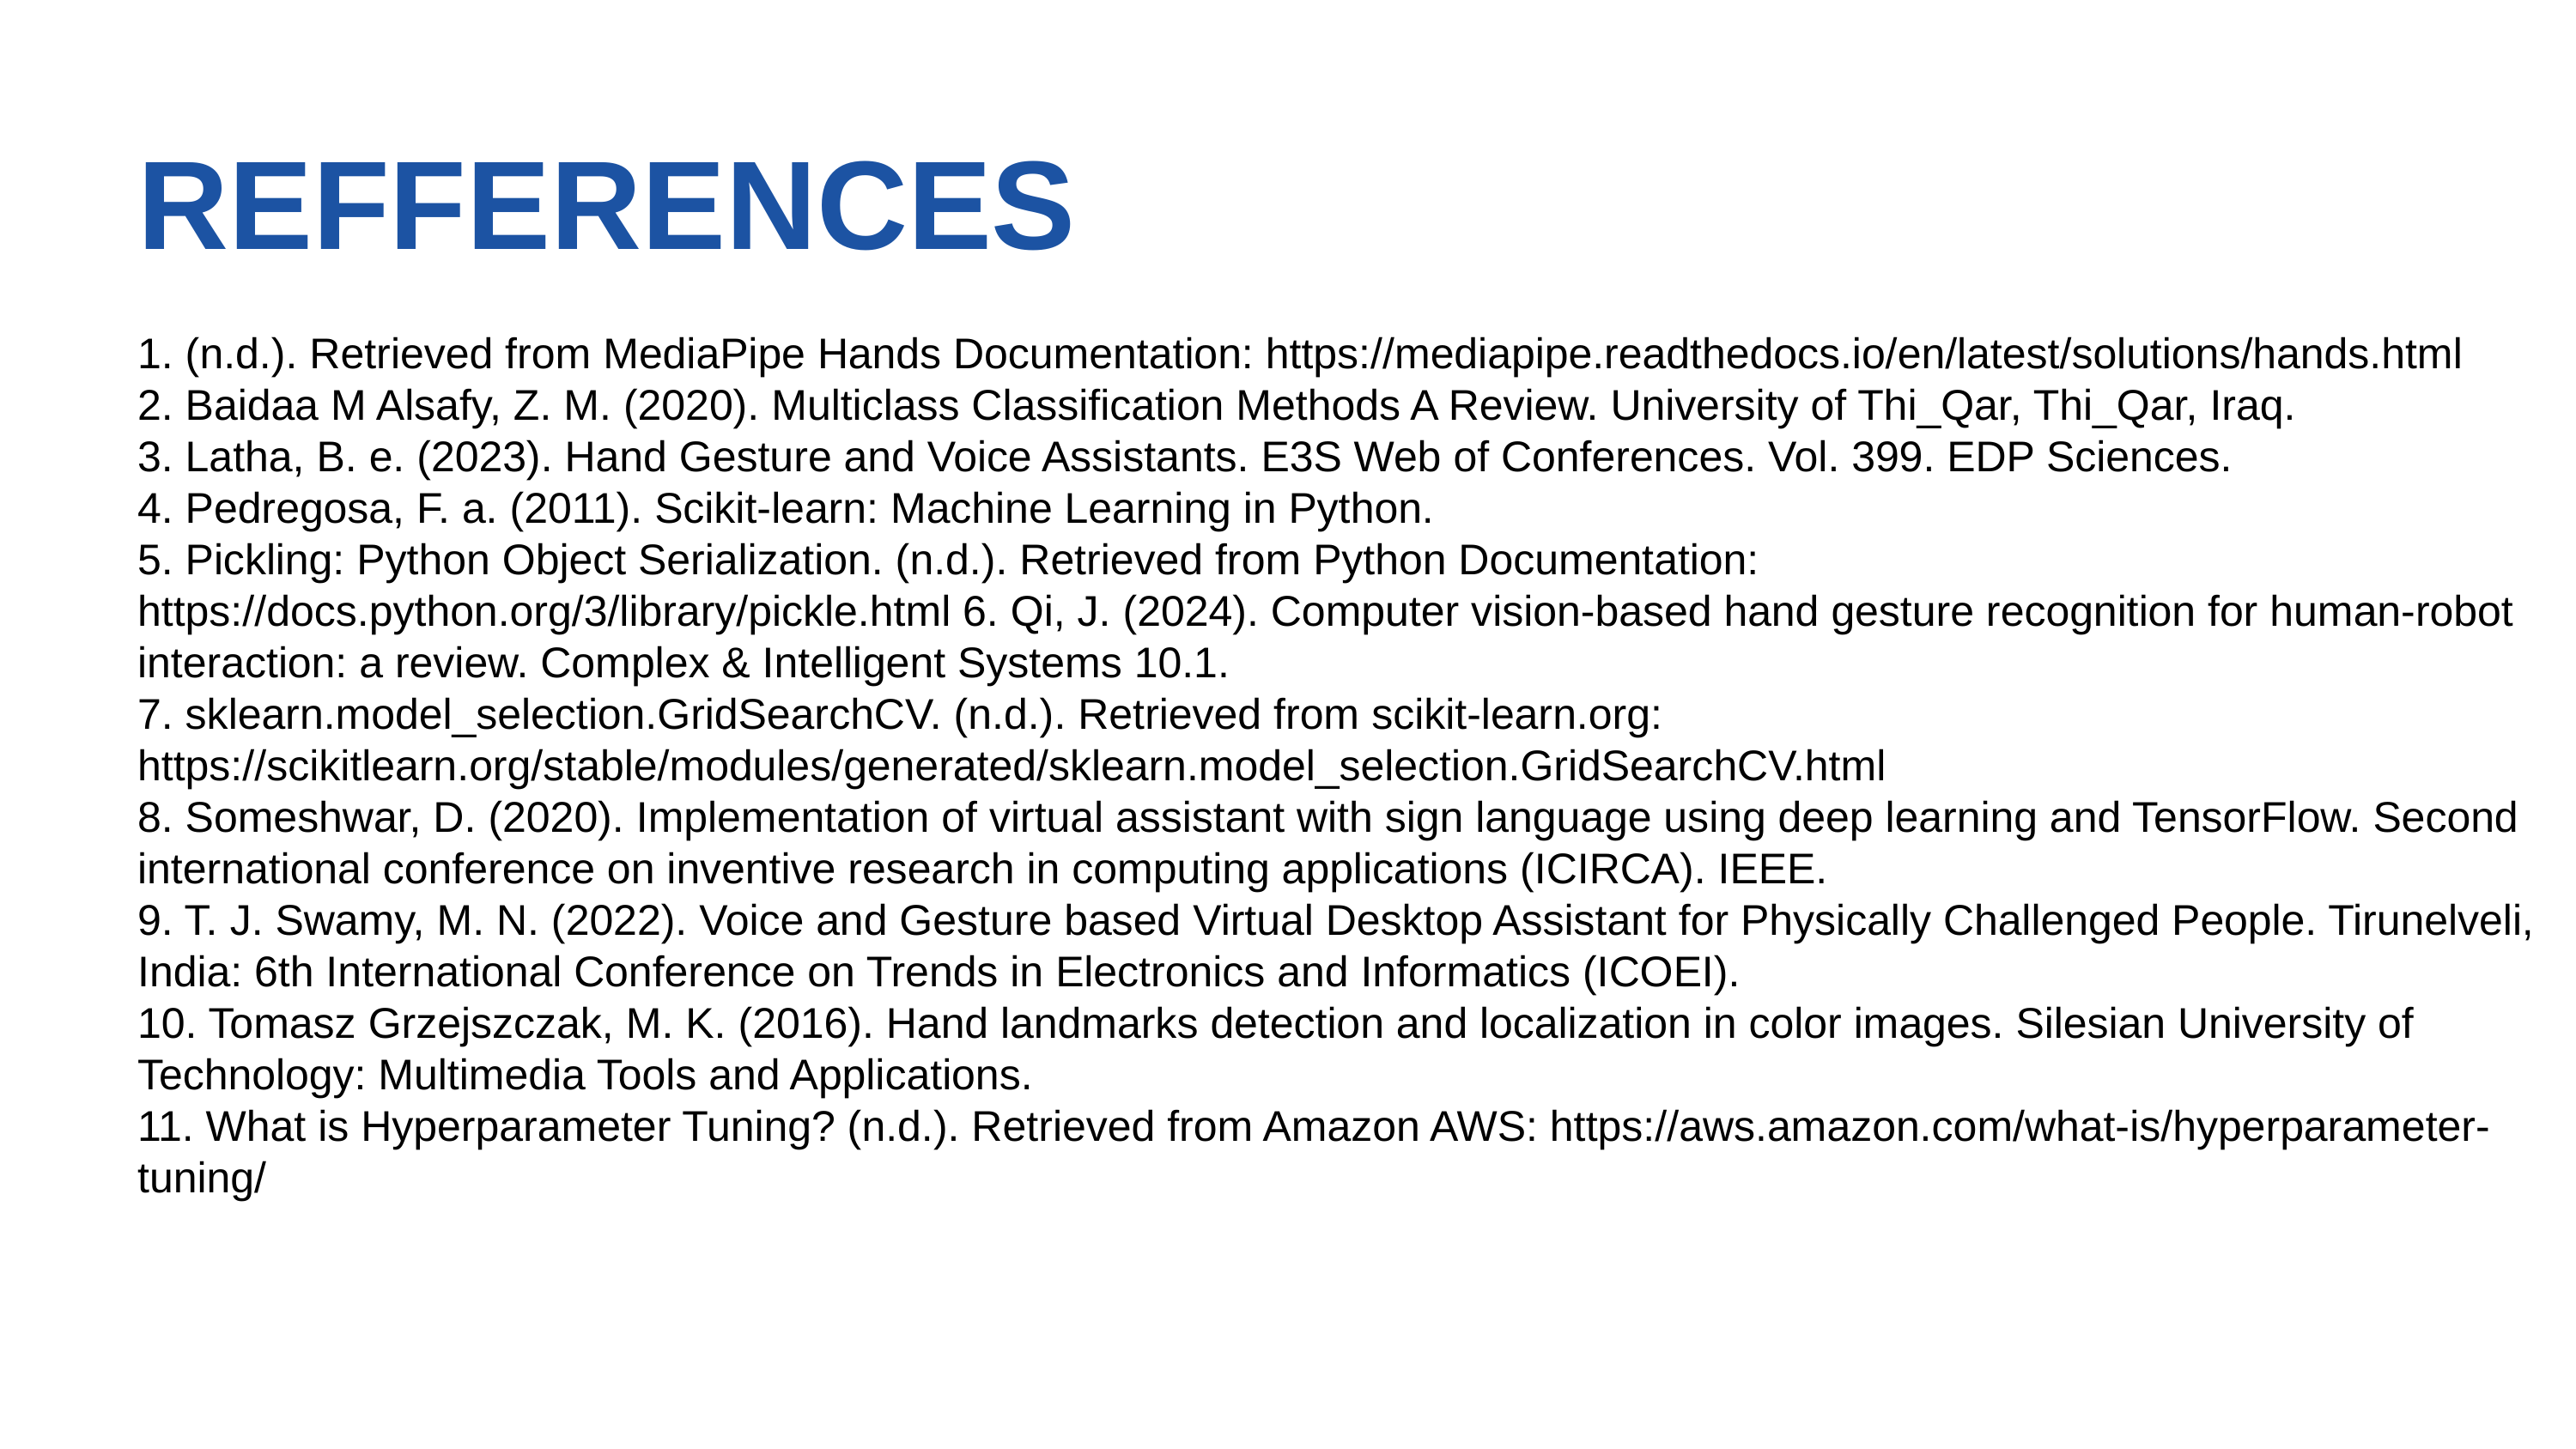

REFFERENCES

1. (n.d.). Retrieved from MediaPipe Hands Documentation: https://mediapipe.readthedocs.io/en/latest/solutions/hands.html
2. Baidaa M Alsafy, Z. M. (2020). Multiclass Classification Methods A Review. University of Thi_Qar, Thi_Qar, Iraq.
3. Latha, B. e. (2023). Hand Gesture and Voice Assistants. E3S Web of Conferences. Vol. 399. EDP Sciences.
4. Pedregosa, F. a. (2011). Scikit-learn: Machine Learning in Python.
5. Pickling: Python Object Serialization. (n.d.). Retrieved from Python Documentation: https://docs.python.org/3/library/pickle.html 6. Qi, J. (2024). Computer vision-based hand gesture recognition for human-robot interaction: a review. Complex & Intelligent Systems 10.1.
7. sklearn.model_selection.GridSearchCV. (n.d.). Retrieved from scikit-learn.org: https://scikitlearn.org/stable/modules/generated/sklearn.model_selection.GridSearchCV.html
8. Someshwar, D. (2020). Implementation of virtual assistant with sign language using deep learning and TensorFlow. Second international conference on inventive research in computing applications (ICIRCA). IEEE.
9. T. J. Swamy, M. N. (2022). Voice and Gesture based Virtual Desktop Assistant for Physically Challenged People. Tirunelveli, India: 6th International Conference on Trends in Electronics and Informatics (ICOEI).
10. Tomasz Grzejszczak, M. K. (2016). Hand landmarks detection and localization in color images. Silesian University of Technology: Multimedia Tools and Applications.
11. What is Hyperparameter Tuning? (n.d.). Retrieved from Amazon AWS: https://aws.amazon.com/what-is/hyperparameter-tuning/